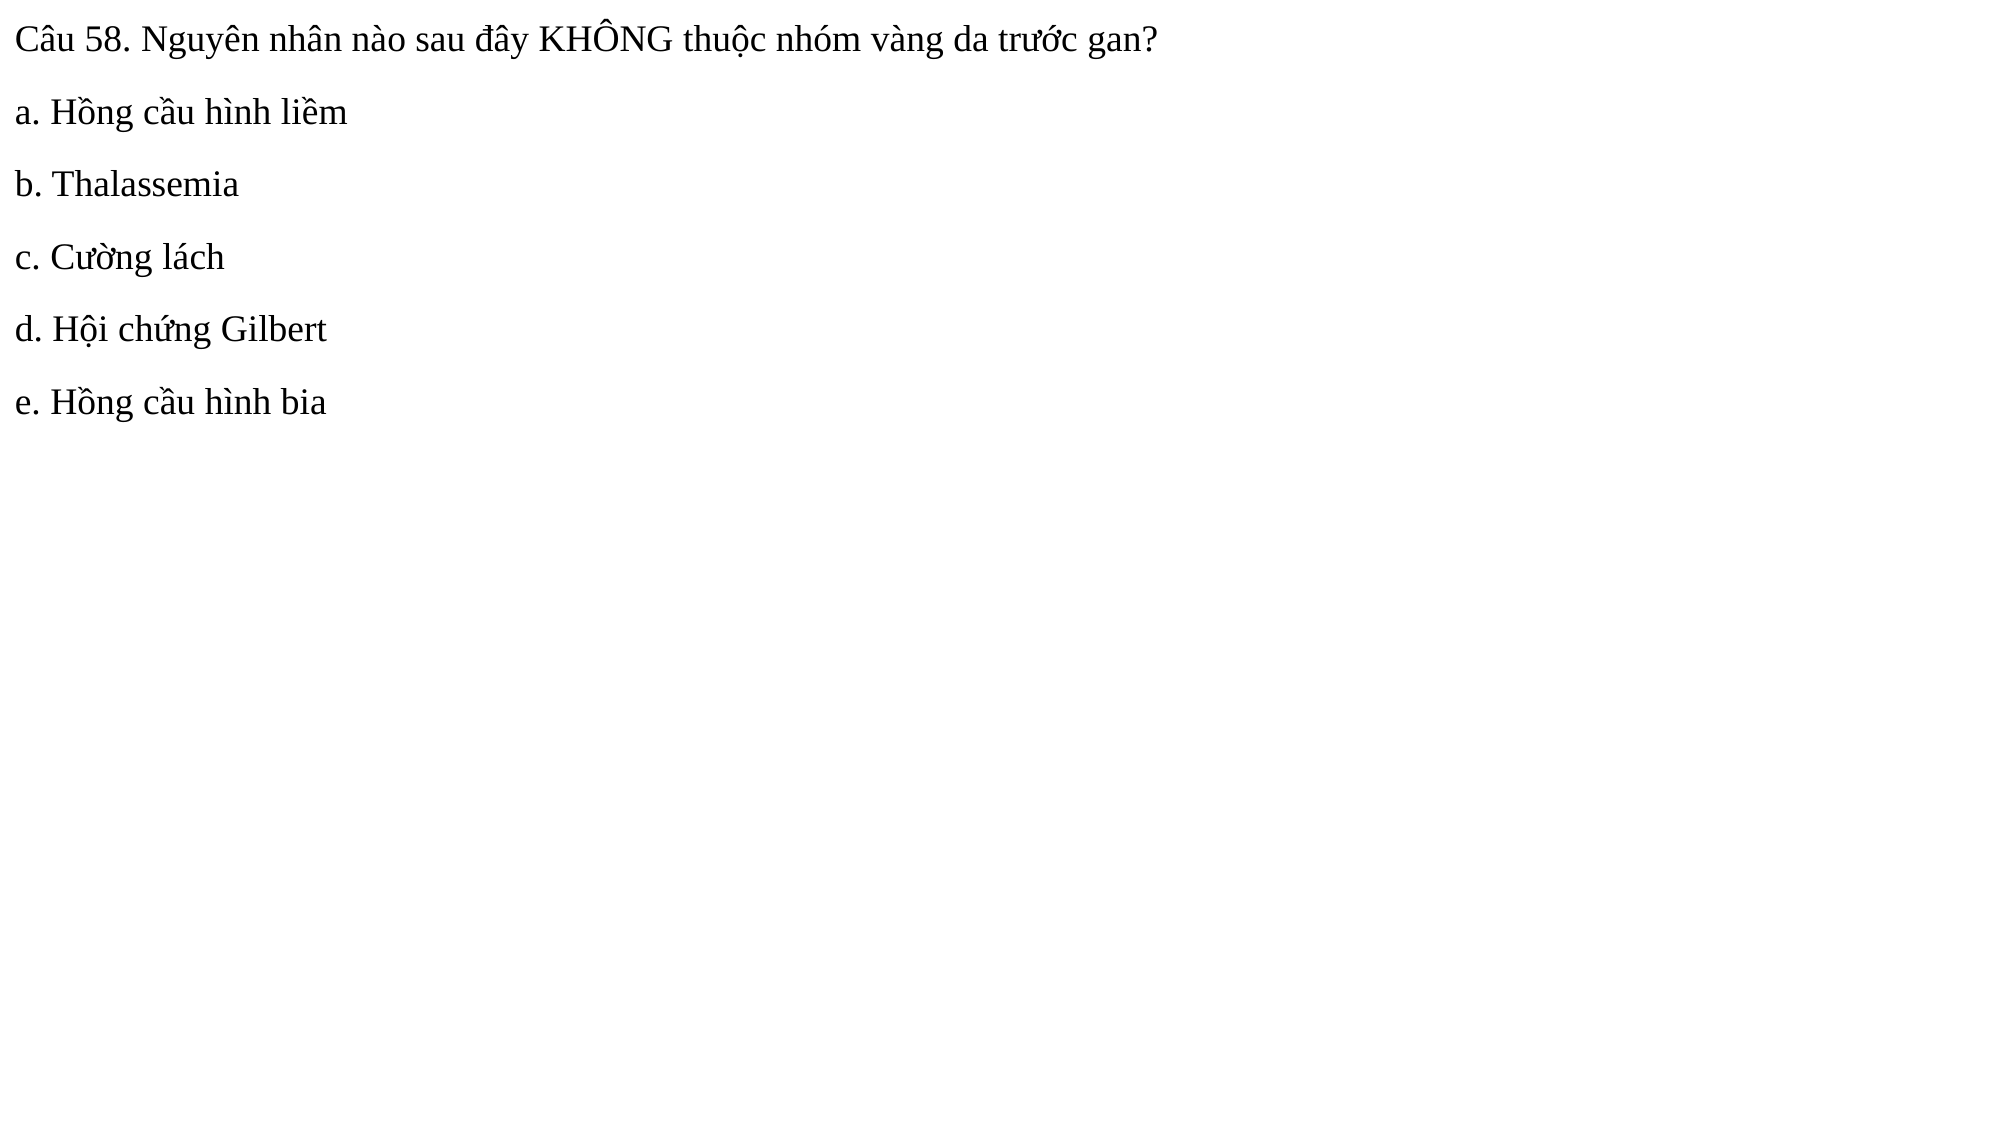

Câu 58. Nguyên nhân nào sau đây KHÔNG thuộc nhóm vàng da trước gan?
a. Hồng cầu hình liềm
b. Thalassemia
c. Cường lách
d. Hội chứng Gilbert
e. Hồng cầu hình bia